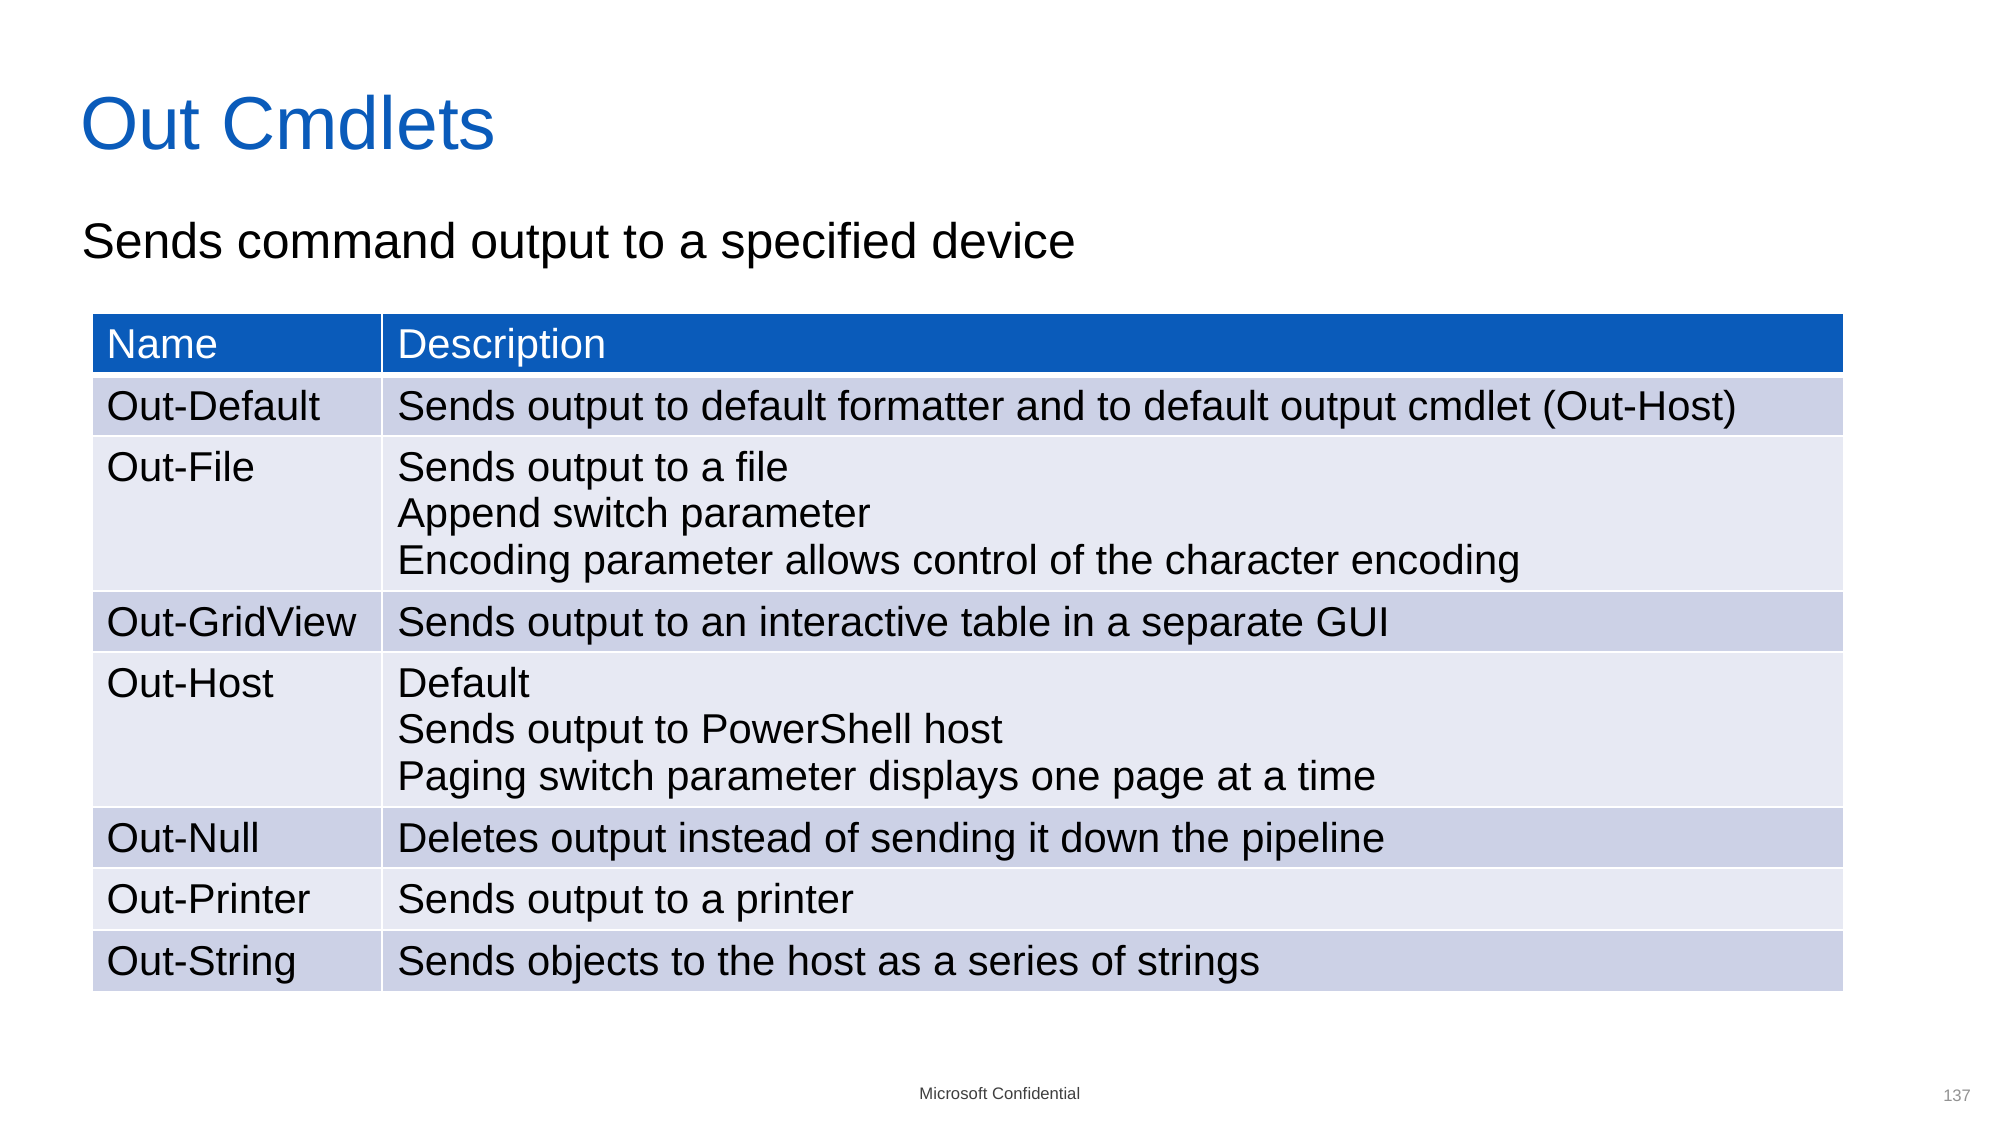

# Out Cmdlets
Sends command output to a specified device

| Name | Description |
| --- | --- |
| Out-Default | Sends output to default formatter and to default output cmdlet (Out-Host) |
| Out-File | Sends output to a file Append switch parameter Encoding parameter allows control of the character encoding |
| Out-GridView | Sends output to an interactive table in a separate GUI |
| Out-Host | Default Sends output to PowerShell host Paging switch parameter displays one page at a time |
| Out-Null | Deletes output instead of sending it down the pipeline |
| Out-Printer | Sends output to a printer |
| Out-String | Sends objects to the host as a series of strings |
137